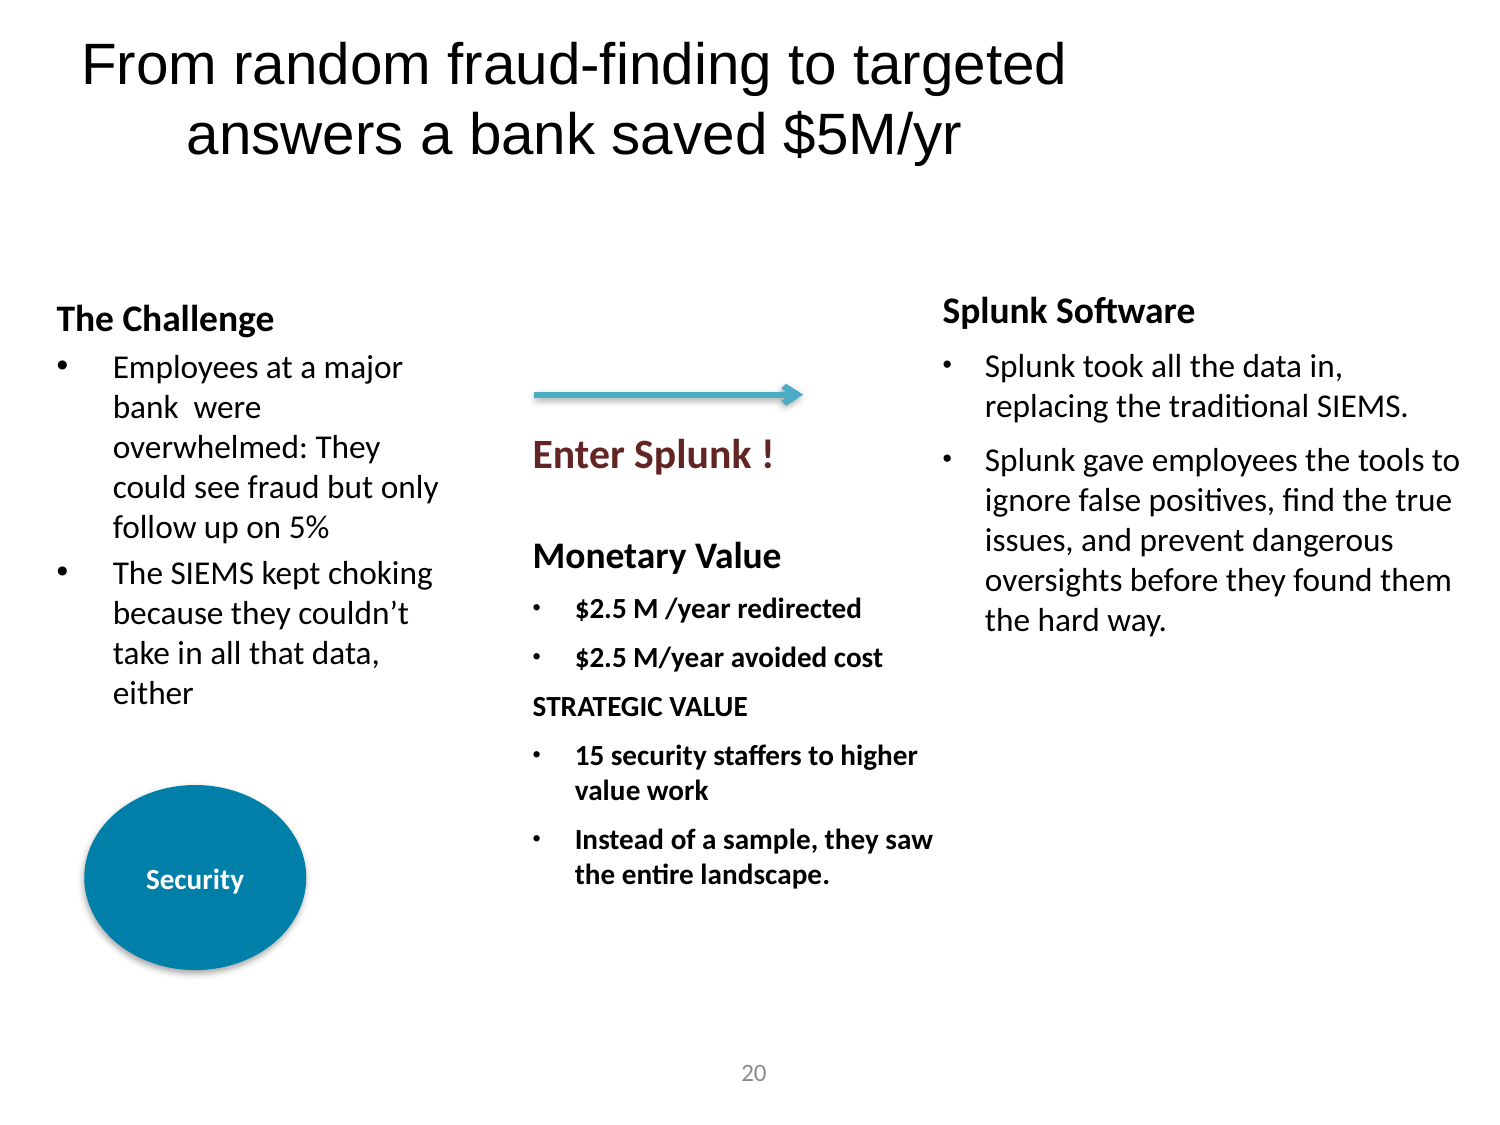

# From random fraud-finding to targeted answers a bank saved $5M/yr
Splunk Software
Splunk took all the data in, replacing the traditional SIEMS.
Splunk gave employees the tools to ignore false positives, find the true issues, and prevent dangerous oversights before they found them the hard way.

The Challenge
Employees at a major bank  were overwhelmed: They could see fraud but only follow up on 5%
The SIEMS kept choking because they couldn’t take in all that data, either
Enter Splunk !
Monetary Value
$2.5 M /year redirected
$2.5 M/year avoided cost
STRATEGIC VALUE
15 security staffers to higher value work
Instead of a sample, they saw the entire landscape.

Security
20